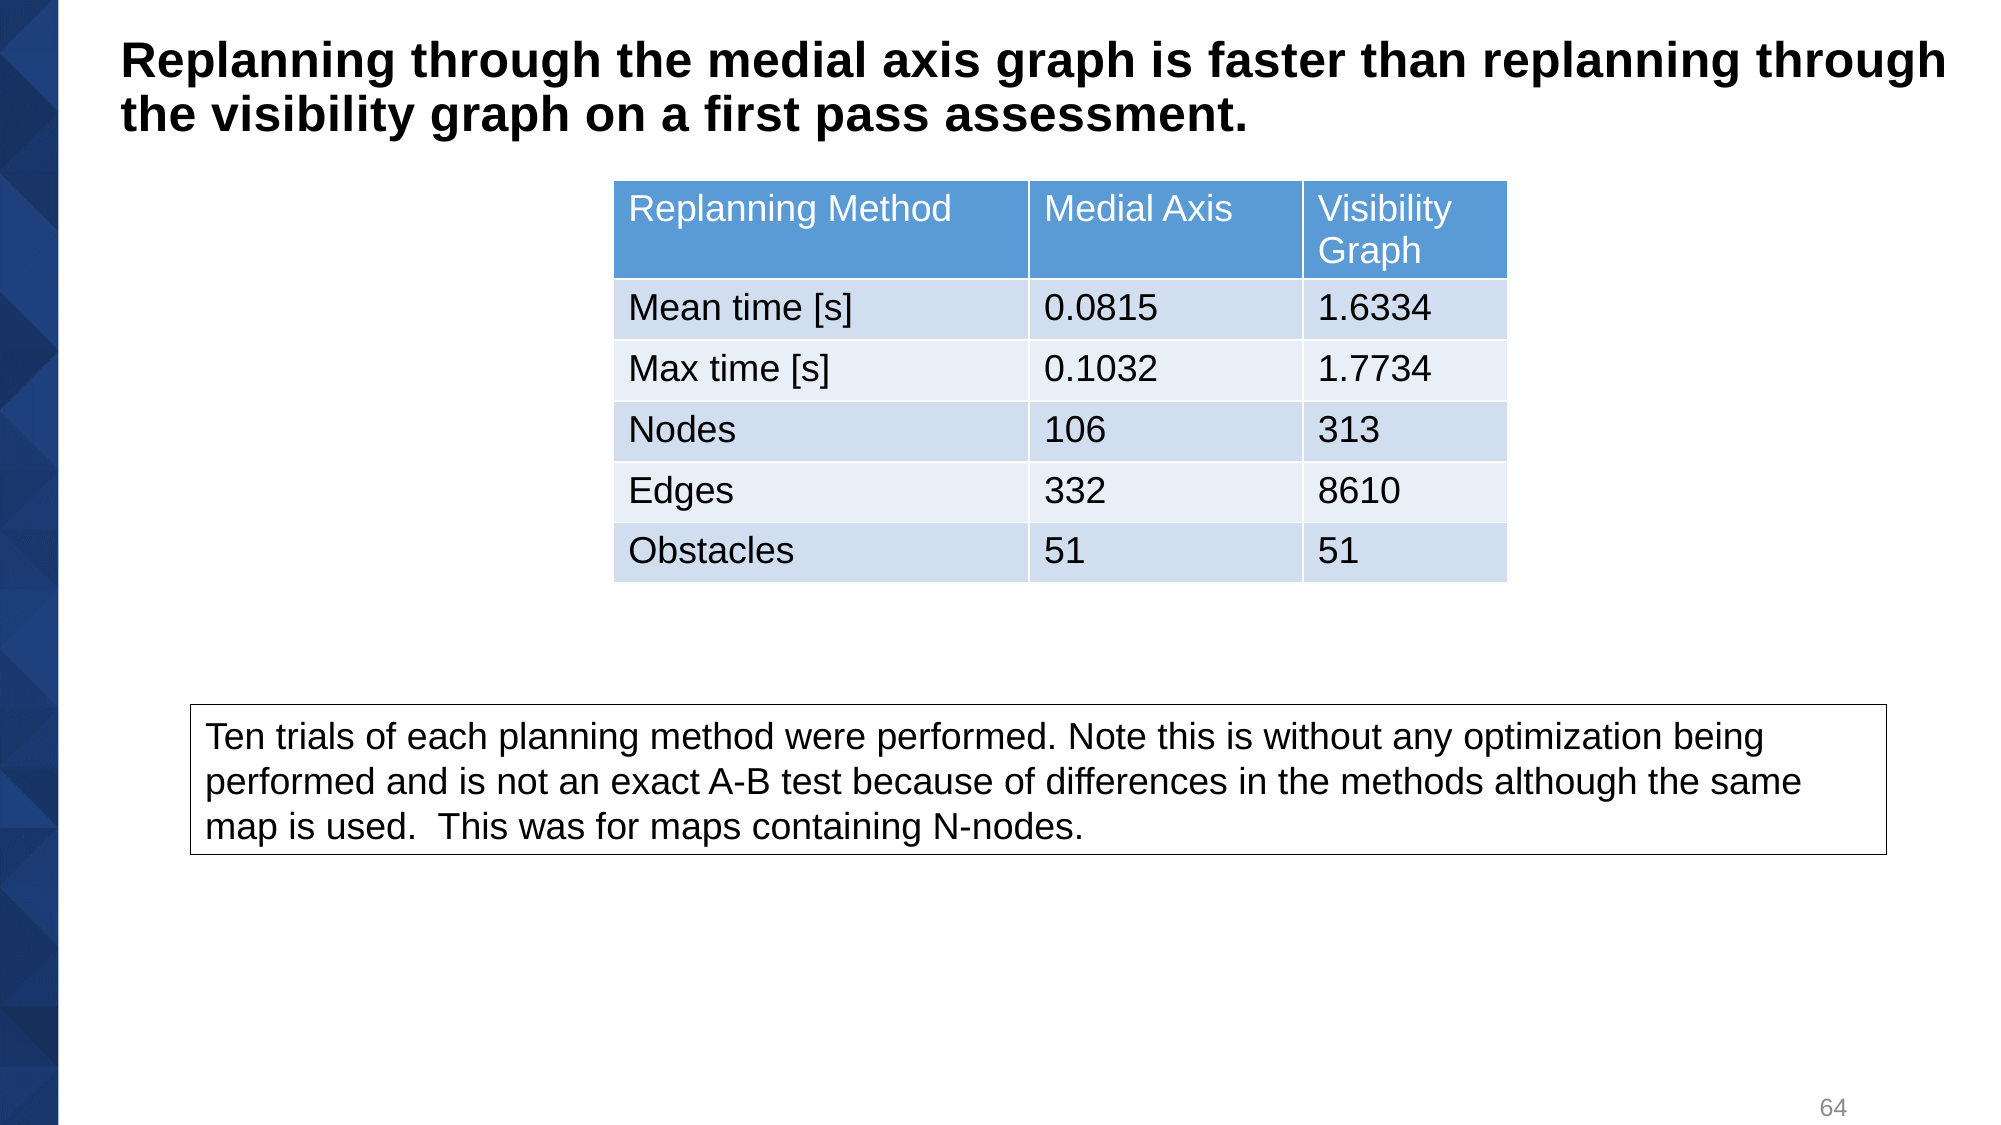

# Replanning through the medial axis graph is faster than replanning through the visibility graph on a first pass assessment.
| Replanning Method | Medial Axis | Visibility Graph |
| --- | --- | --- |
| Mean time [s] | 0.0815 | 1.6334 |
| Max time [s] | 0.1032 | 1.7734 |
| Nodes | 106 | 313 |
| Edges | 332 | 8610 |
| Obstacles | 51 | 51 |
Ten trials of each planning method were performed. Note this is without any optimization being performed and is not an exact A-B test because of differences in the methods although the same map is used.  This was for maps containing N-nodes.
64